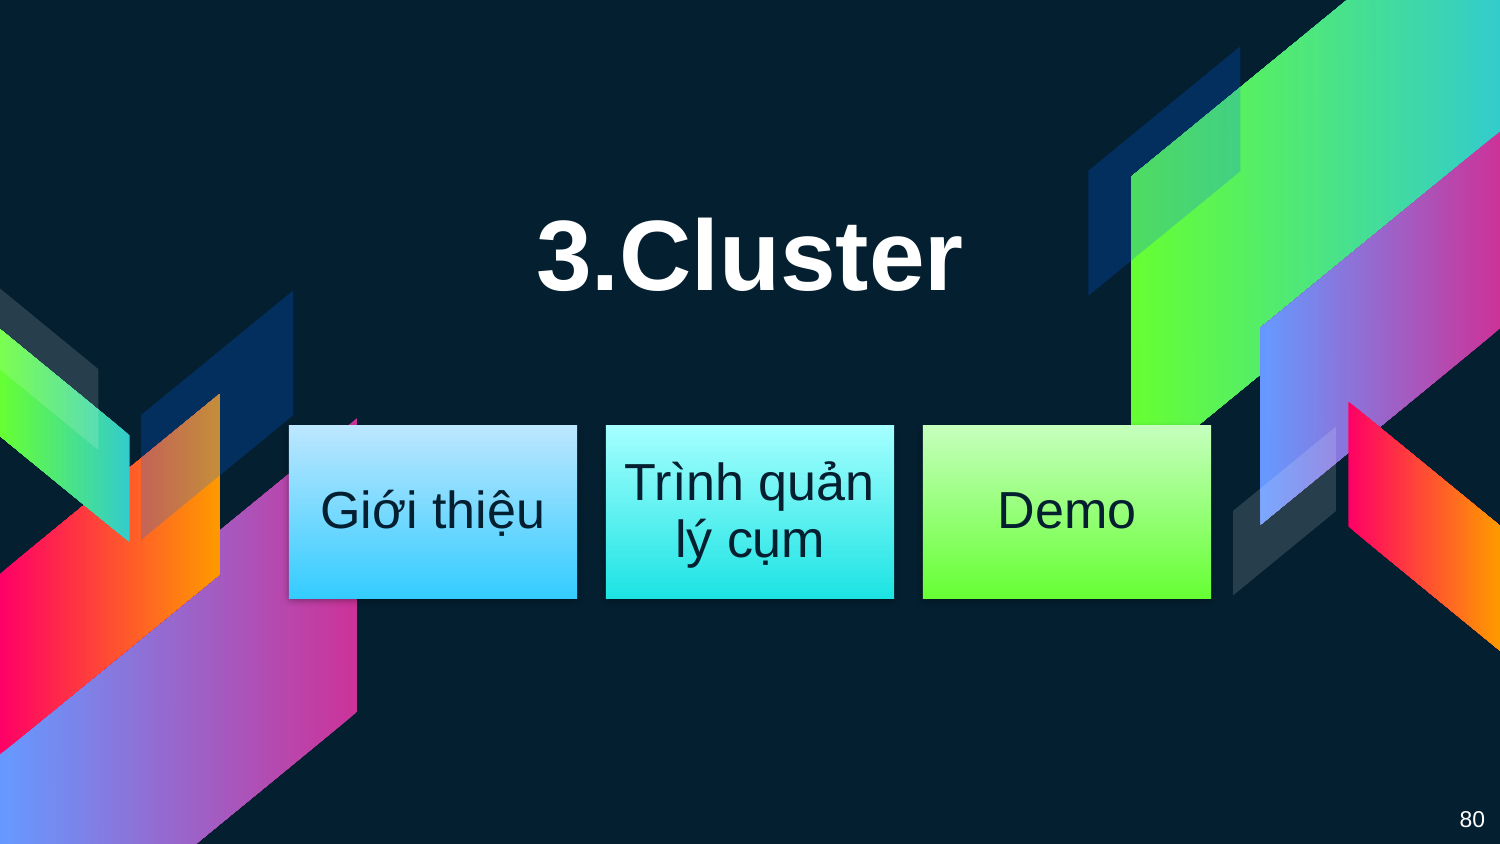

# 3.Cluster
Giới thiệu
Trình quản lý cụm
Demo
80